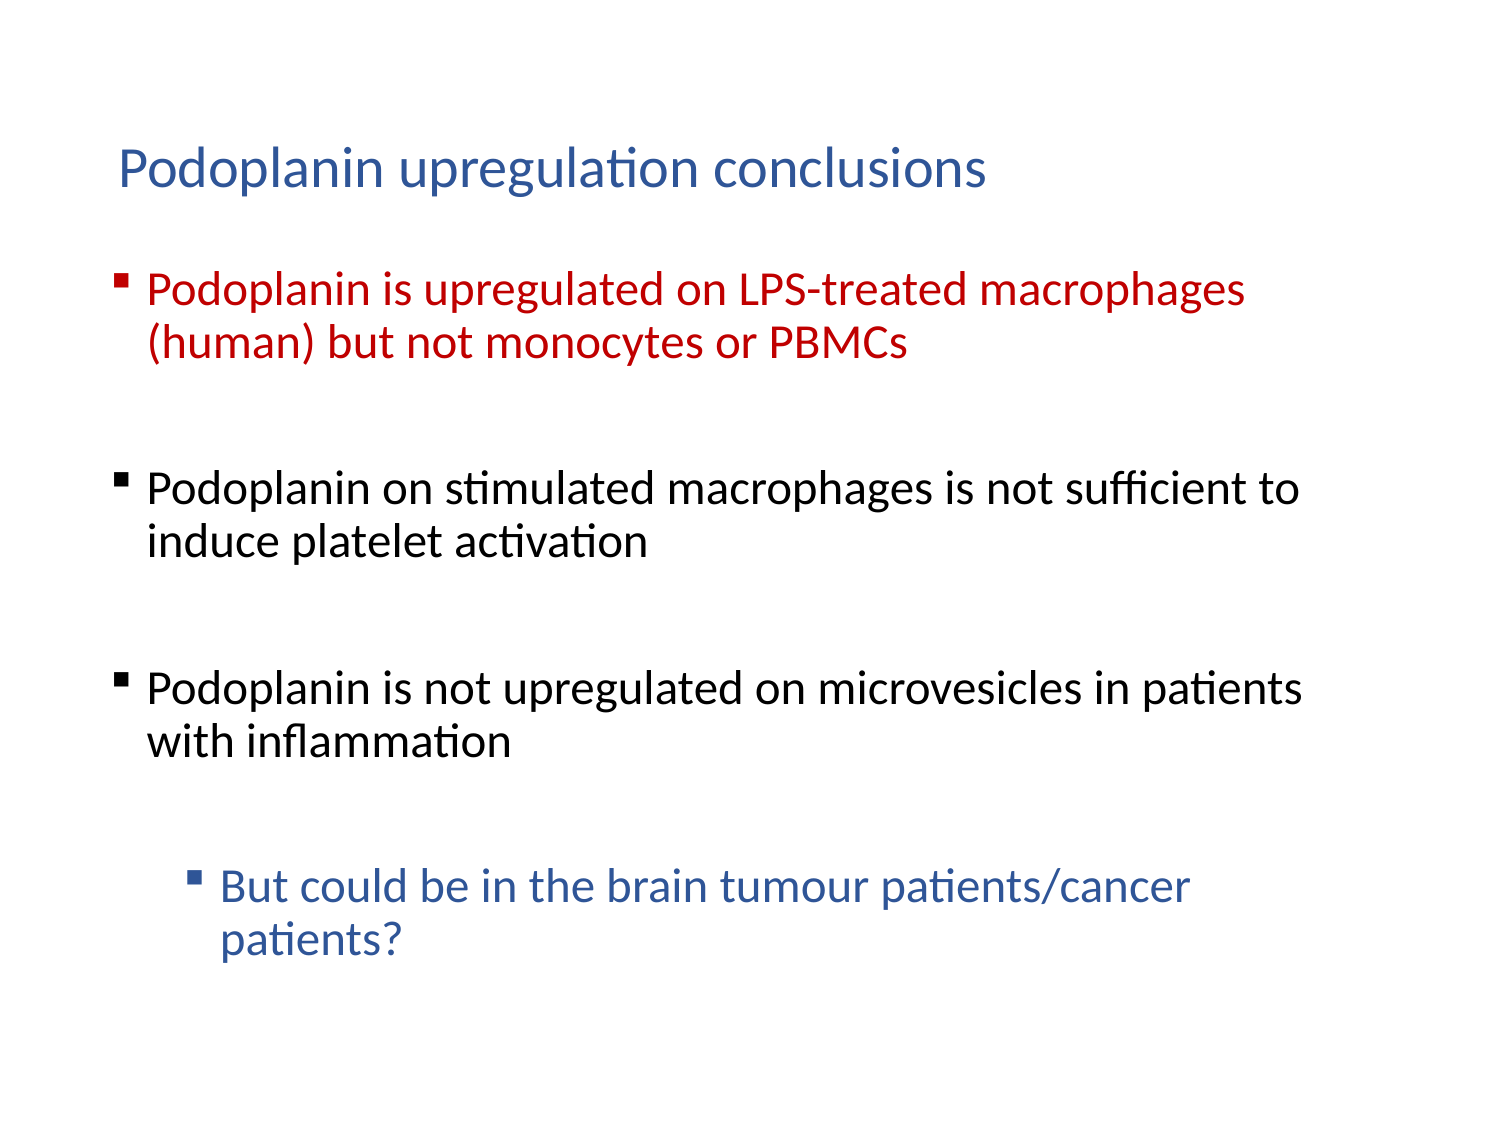

# Podoplanin upregulation conclusions
Podoplanin is upregulated on LPS-treated macrophages (human) but not monocytes or PBMCs

Podoplanin on stimulated macrophages is not sufficient to induce platelet activation

Podoplanin is not upregulated on microvesicles in patients with inflammation

But could be in the brain tumour patients/cancer patients?